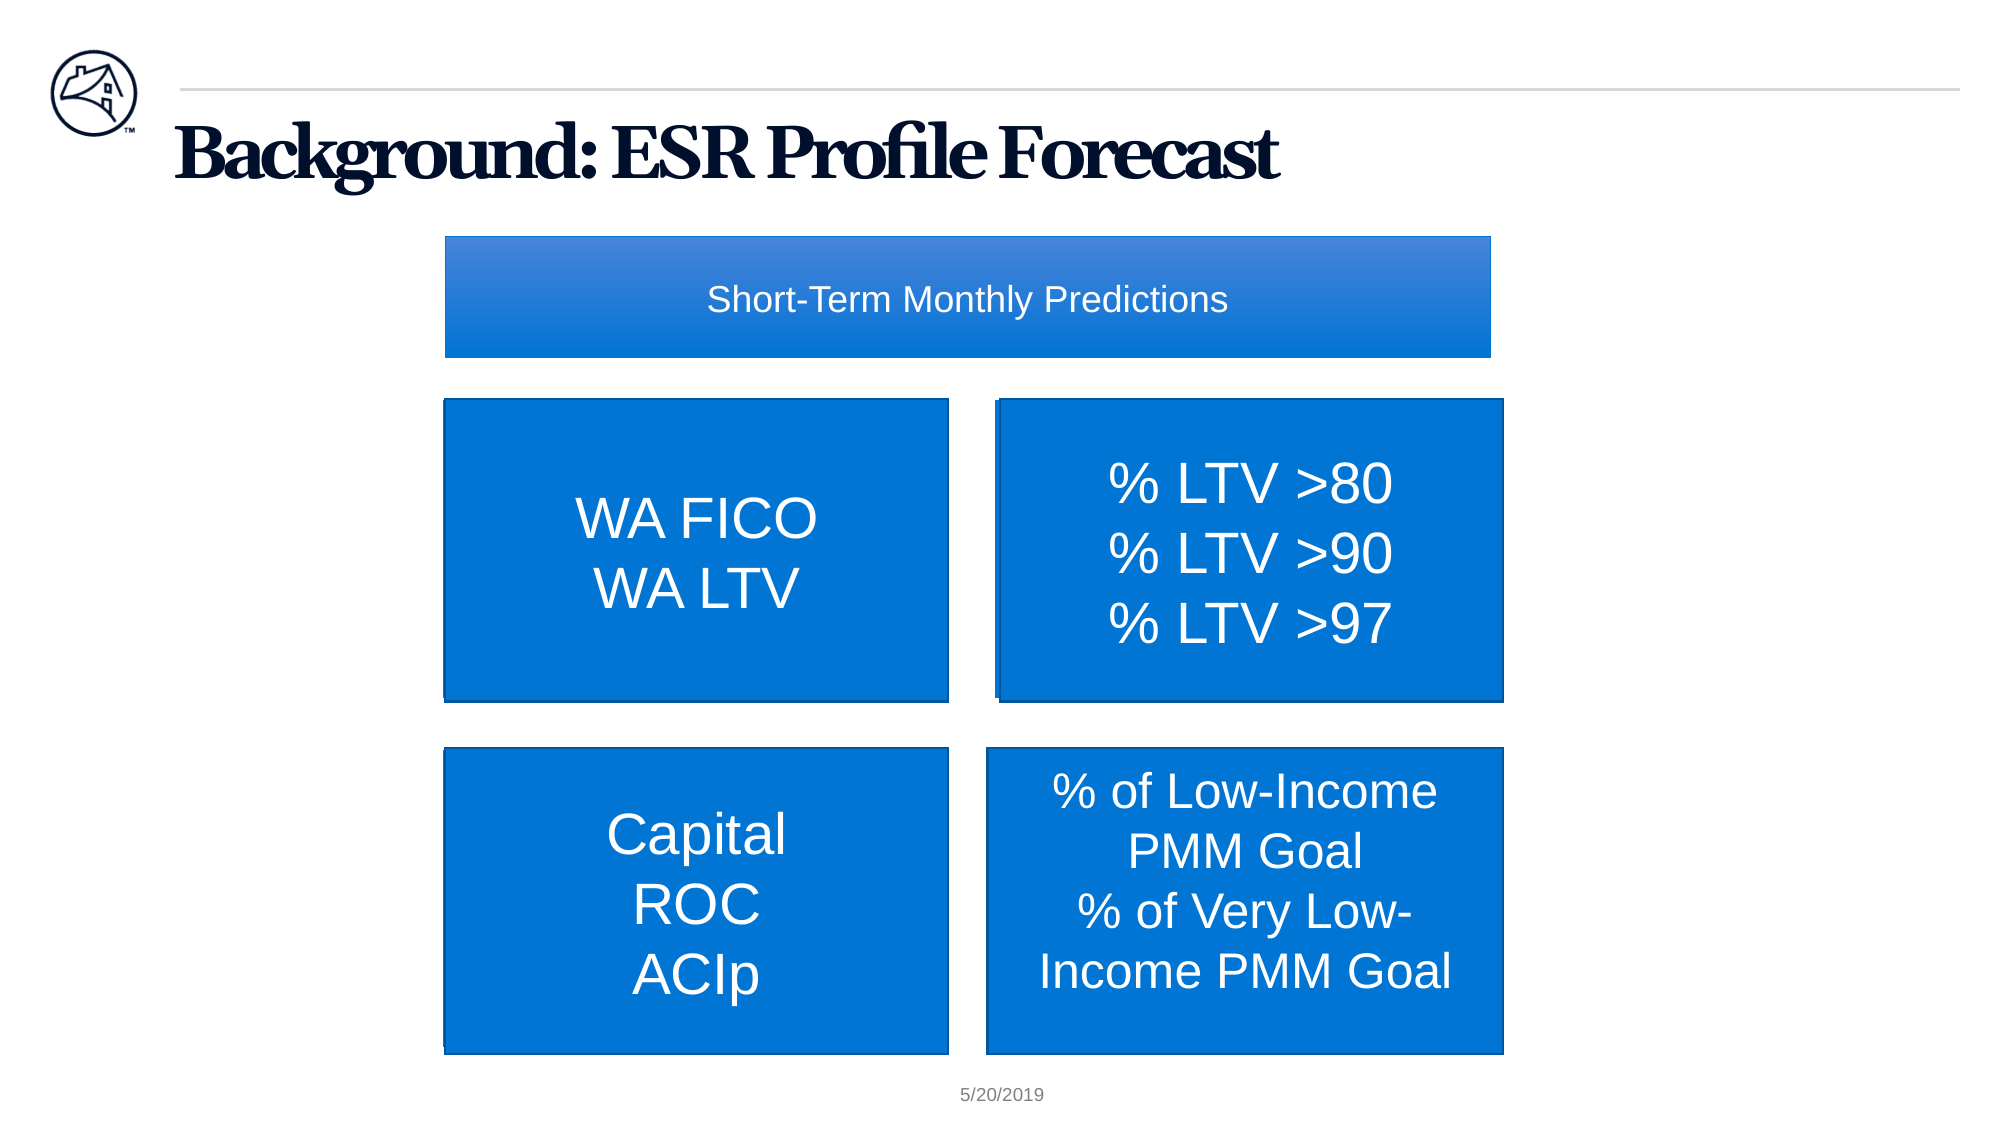

#

Background: ESR Profile Forecast

Short-Term Monthly Predictions
Weighted Average Loan Attributes
% of Target Population
Model Calculated Fields
% of Scorable Housing Goals
WA FICO
WA LTV
% LTV >80
% LTV >90
% LTV >97
Capital
ROC
ACIp
% of Low-Income PMM Goal
% of Very Low-Income PMM Goal